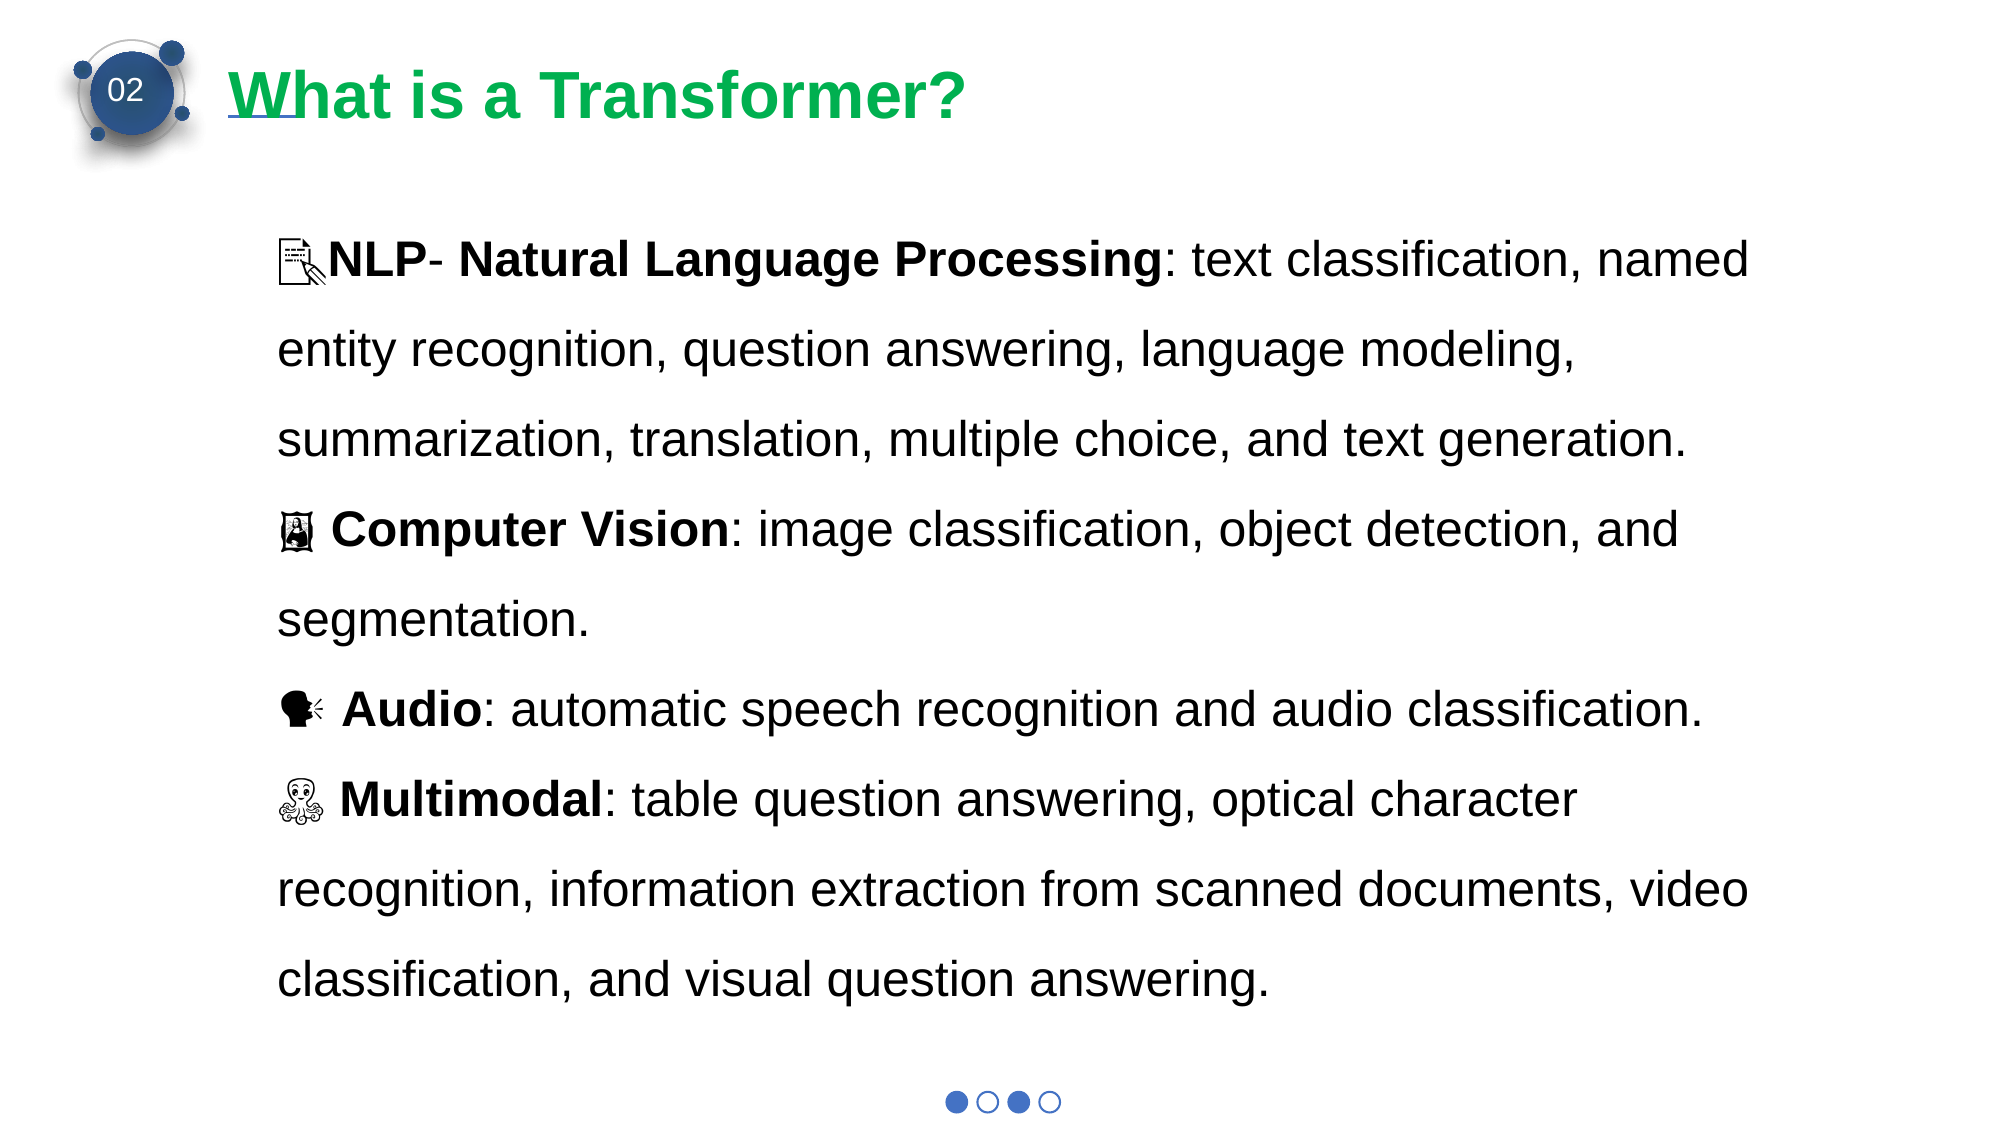

What is a Transformer?
02
📝NLP- Natural Language Processing: text classification, named entity recognition, question answering, language modeling, summarization, translation, multiple choice, and text generation.
🖼️ Computer Vision: image classification, object detection, and segmentation.
🗣️ Audio: automatic speech recognition and audio classification.
🐙 Multimodal: table question answering, optical character recognition, information extraction from scanned documents, video classification, and visual question answering.